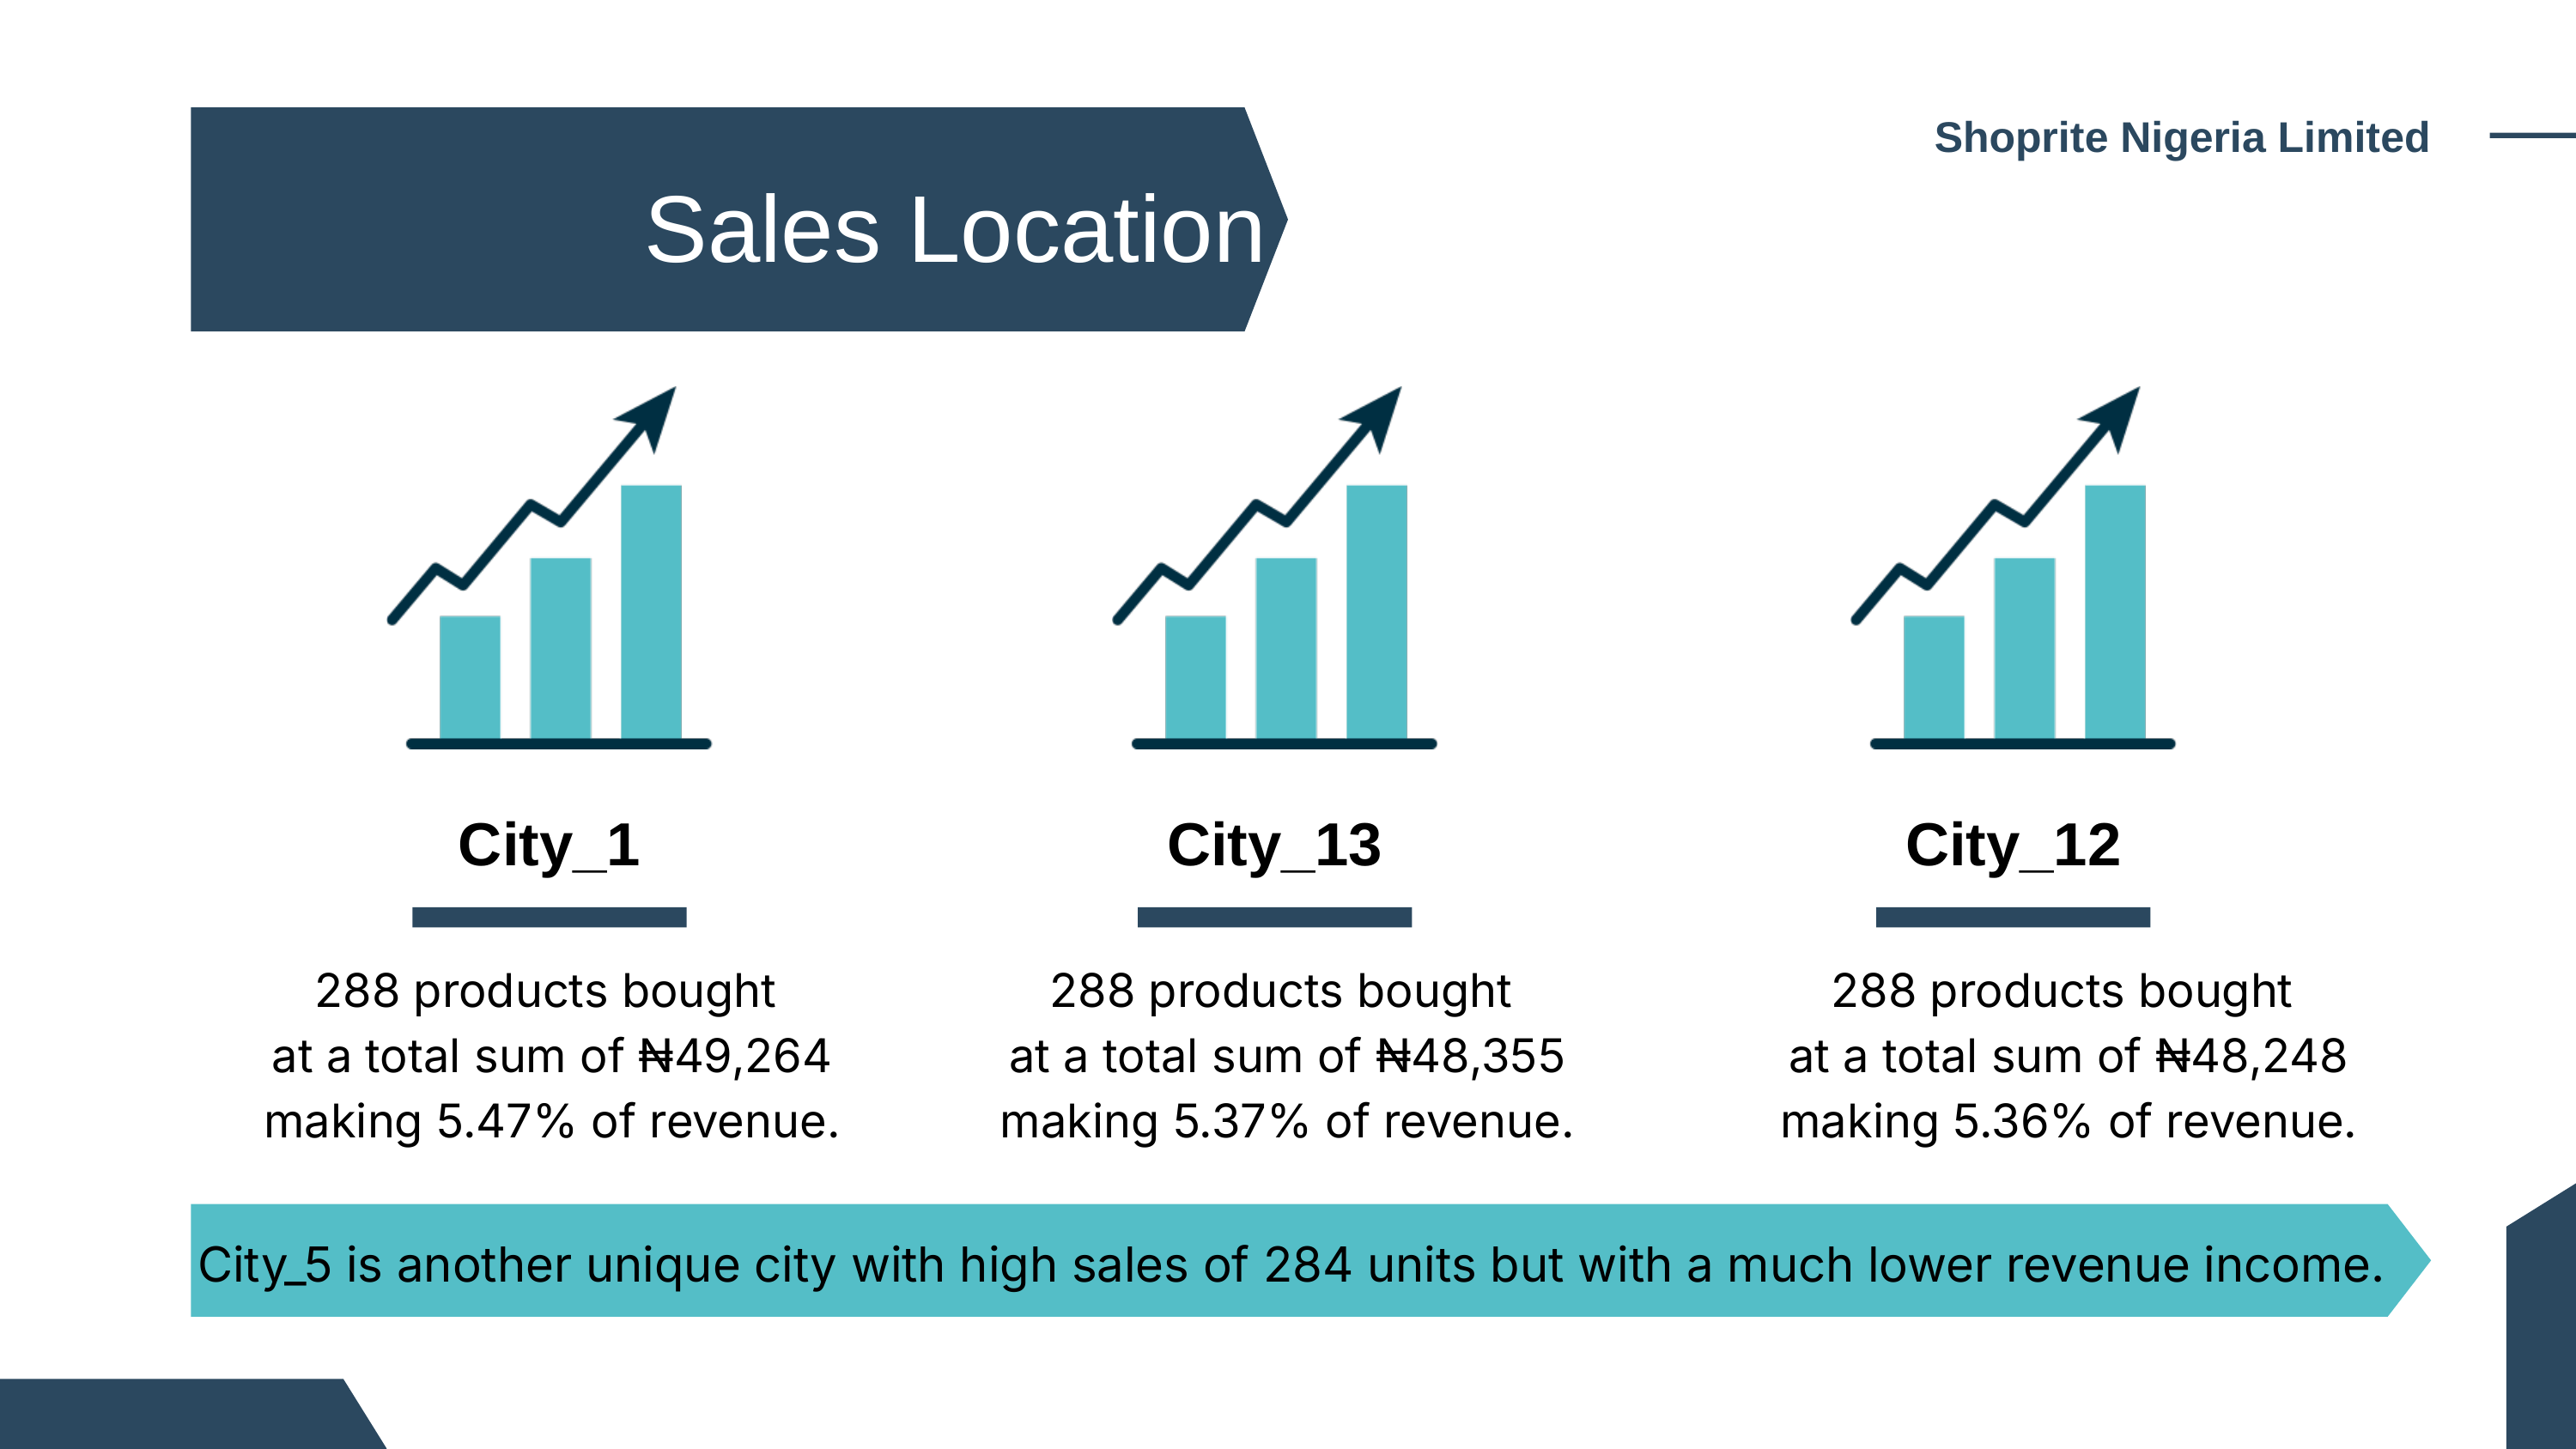

Shoprite Nigeria Limited

Sales Location  Analysis

City_1
City_13
City_12

288 products bought
at a total sum of ₦49,264 making 5.47% of revenue.
288 products bought
at a total sum of ₦48,355 making 5.37% of revenue.
288 products bought
at a total sum of ₦48,248 making 5.36% of revenue.

City_5 is another unique city with high sales of 284 units but with a much lower revenue income.